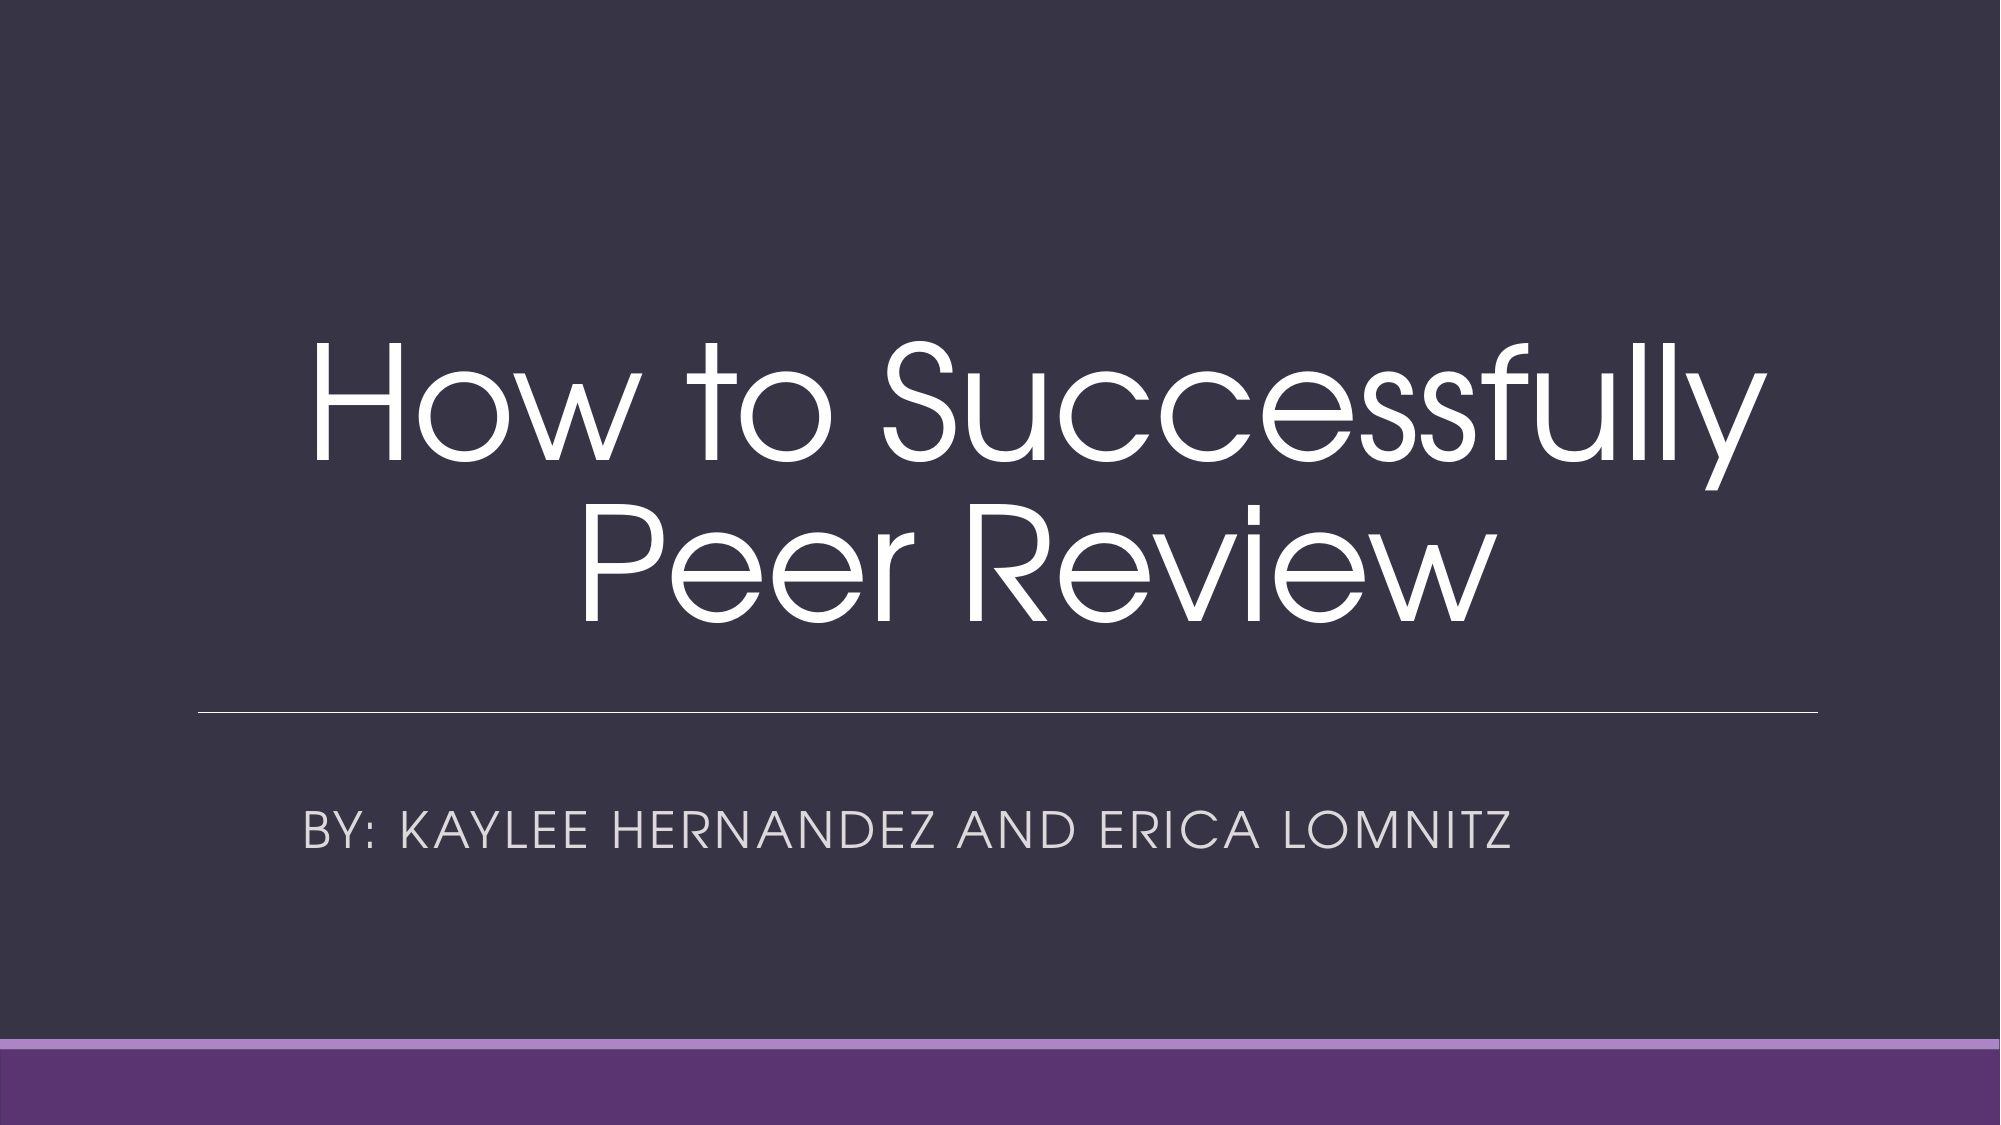

# How to Successfully Peer Review
By: Kaylee Hernandez and Erica Lomnitz